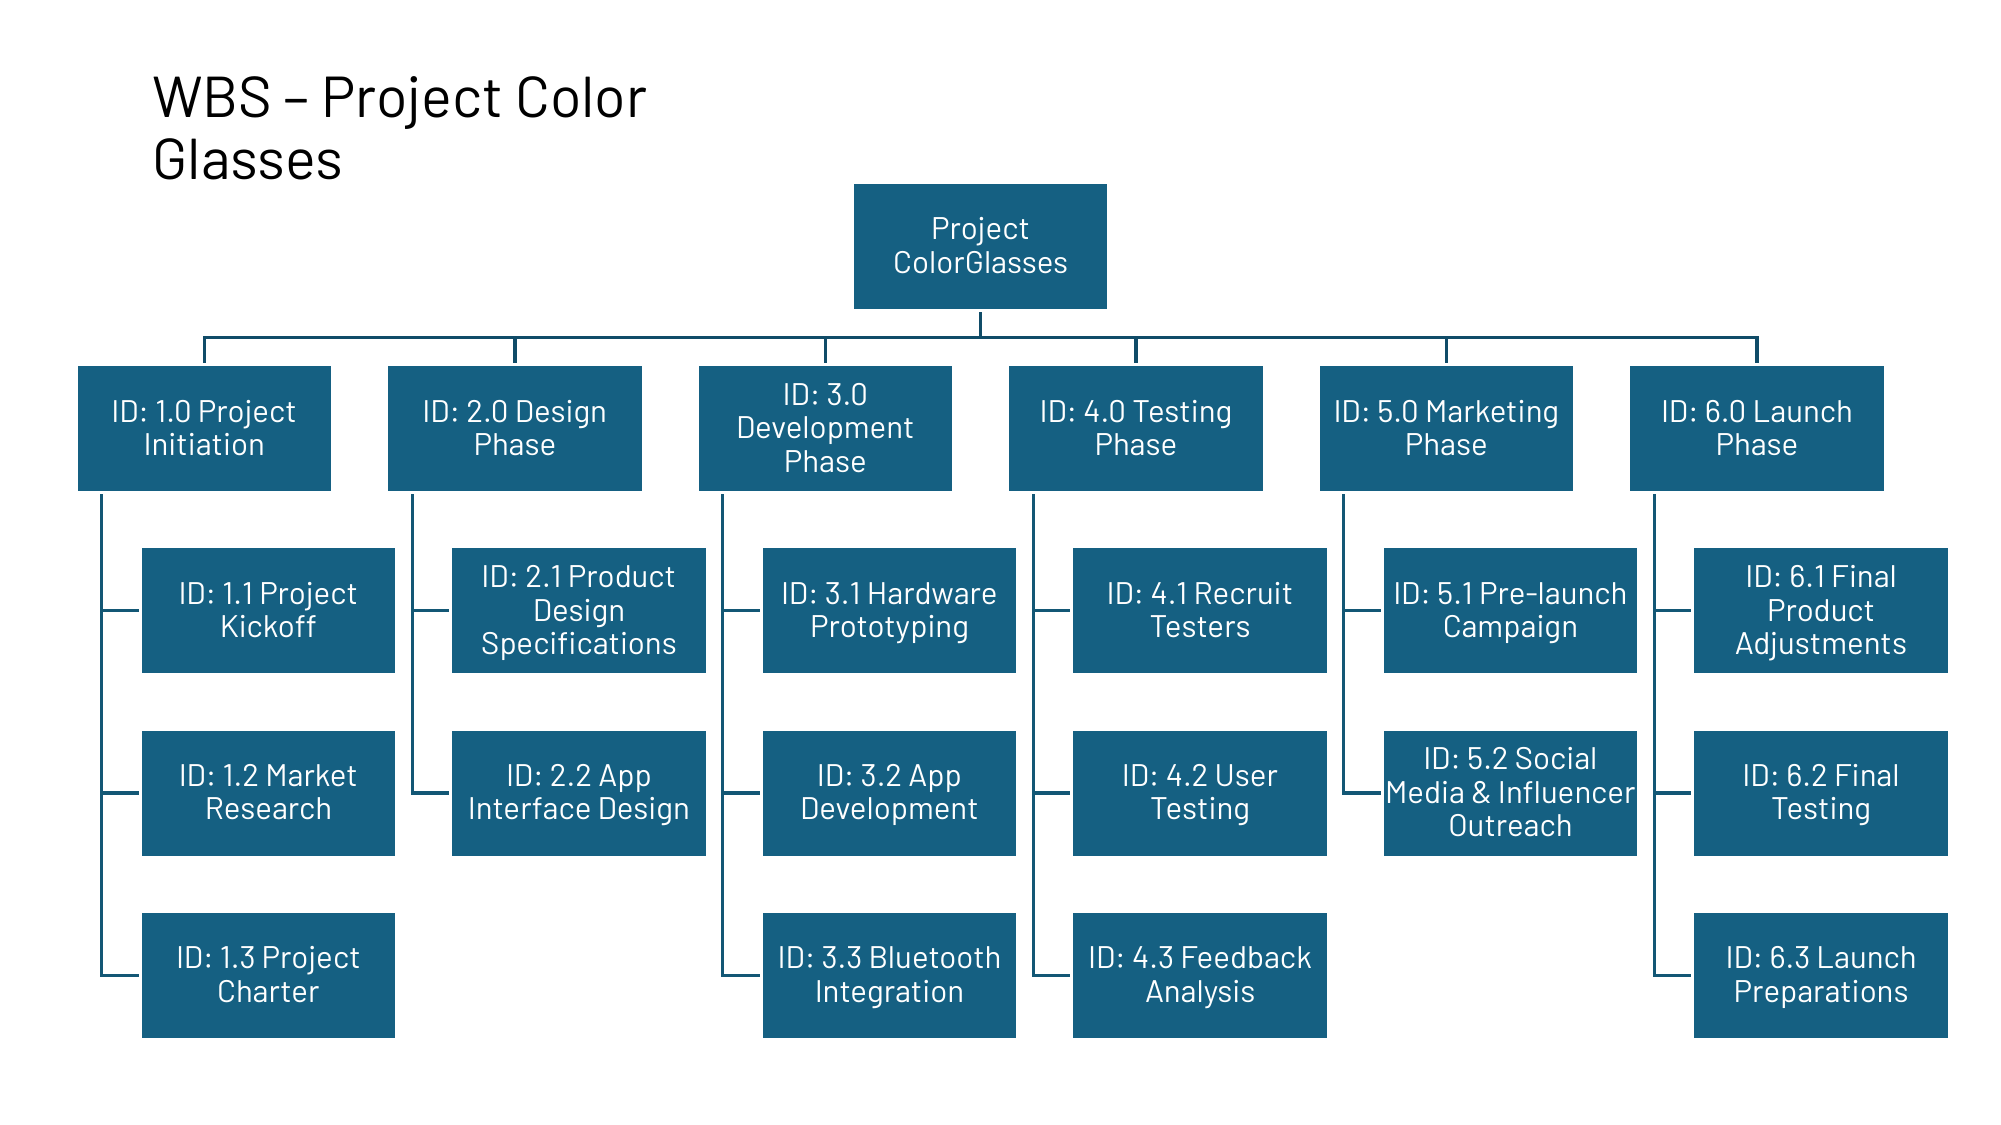

# WBS – Project Color Glasses
Project ColorGlasses
ID: 1.0 Project Initiation
ID: 1.1 Project Kickoff
ID: 1.2 Market Research
ID: 1.3 Project Charter
ID: 2.0 Design Phase
ID: 2.1 Product Design Specifications
ID: 2.2 App Interface Design
ID: 3.0 Development Phase
ID: 3.1 Hardware Prototyping
ID: 3.2 App Development
ID: 3.3 Bluetooth Integration
ID: 4.0 Testing Phase
ID: 4.1 Recruit Testers
ID: 4.2 User Testing
ID: 4.3 Feedback Analysis
ID: 5.0 Marketing Phase
ID: 5.1 Pre-launch Campaign
ID: 5.2 Social Media & Influencer Outreach
ID: 6.0 Launch Phase
ID: 6.1 Final Product Adjustments
ID: 6.2 Final Testing
ID: 6.3 Launch Preparations